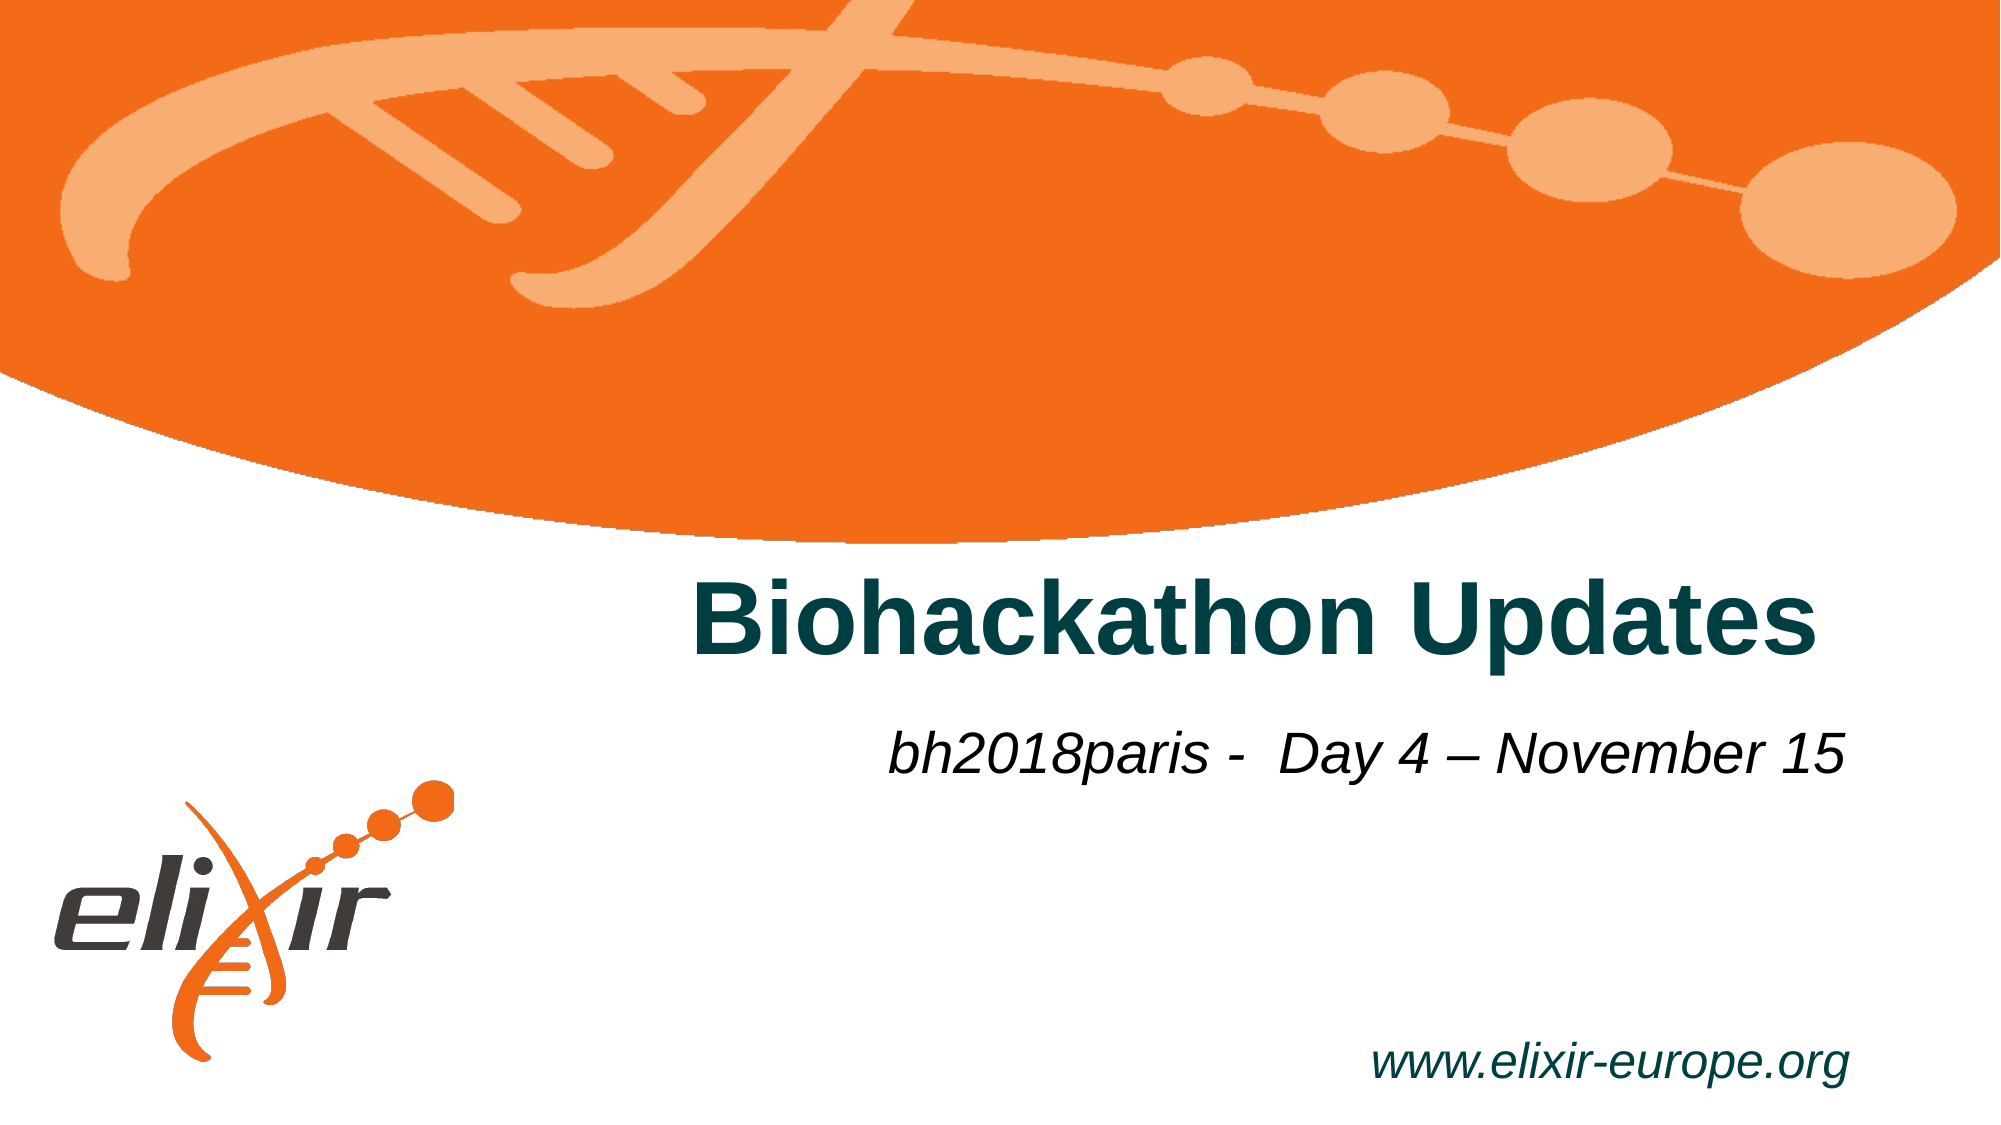

# Biohackathon Updates
bh2018paris -  Day 4 – November 15